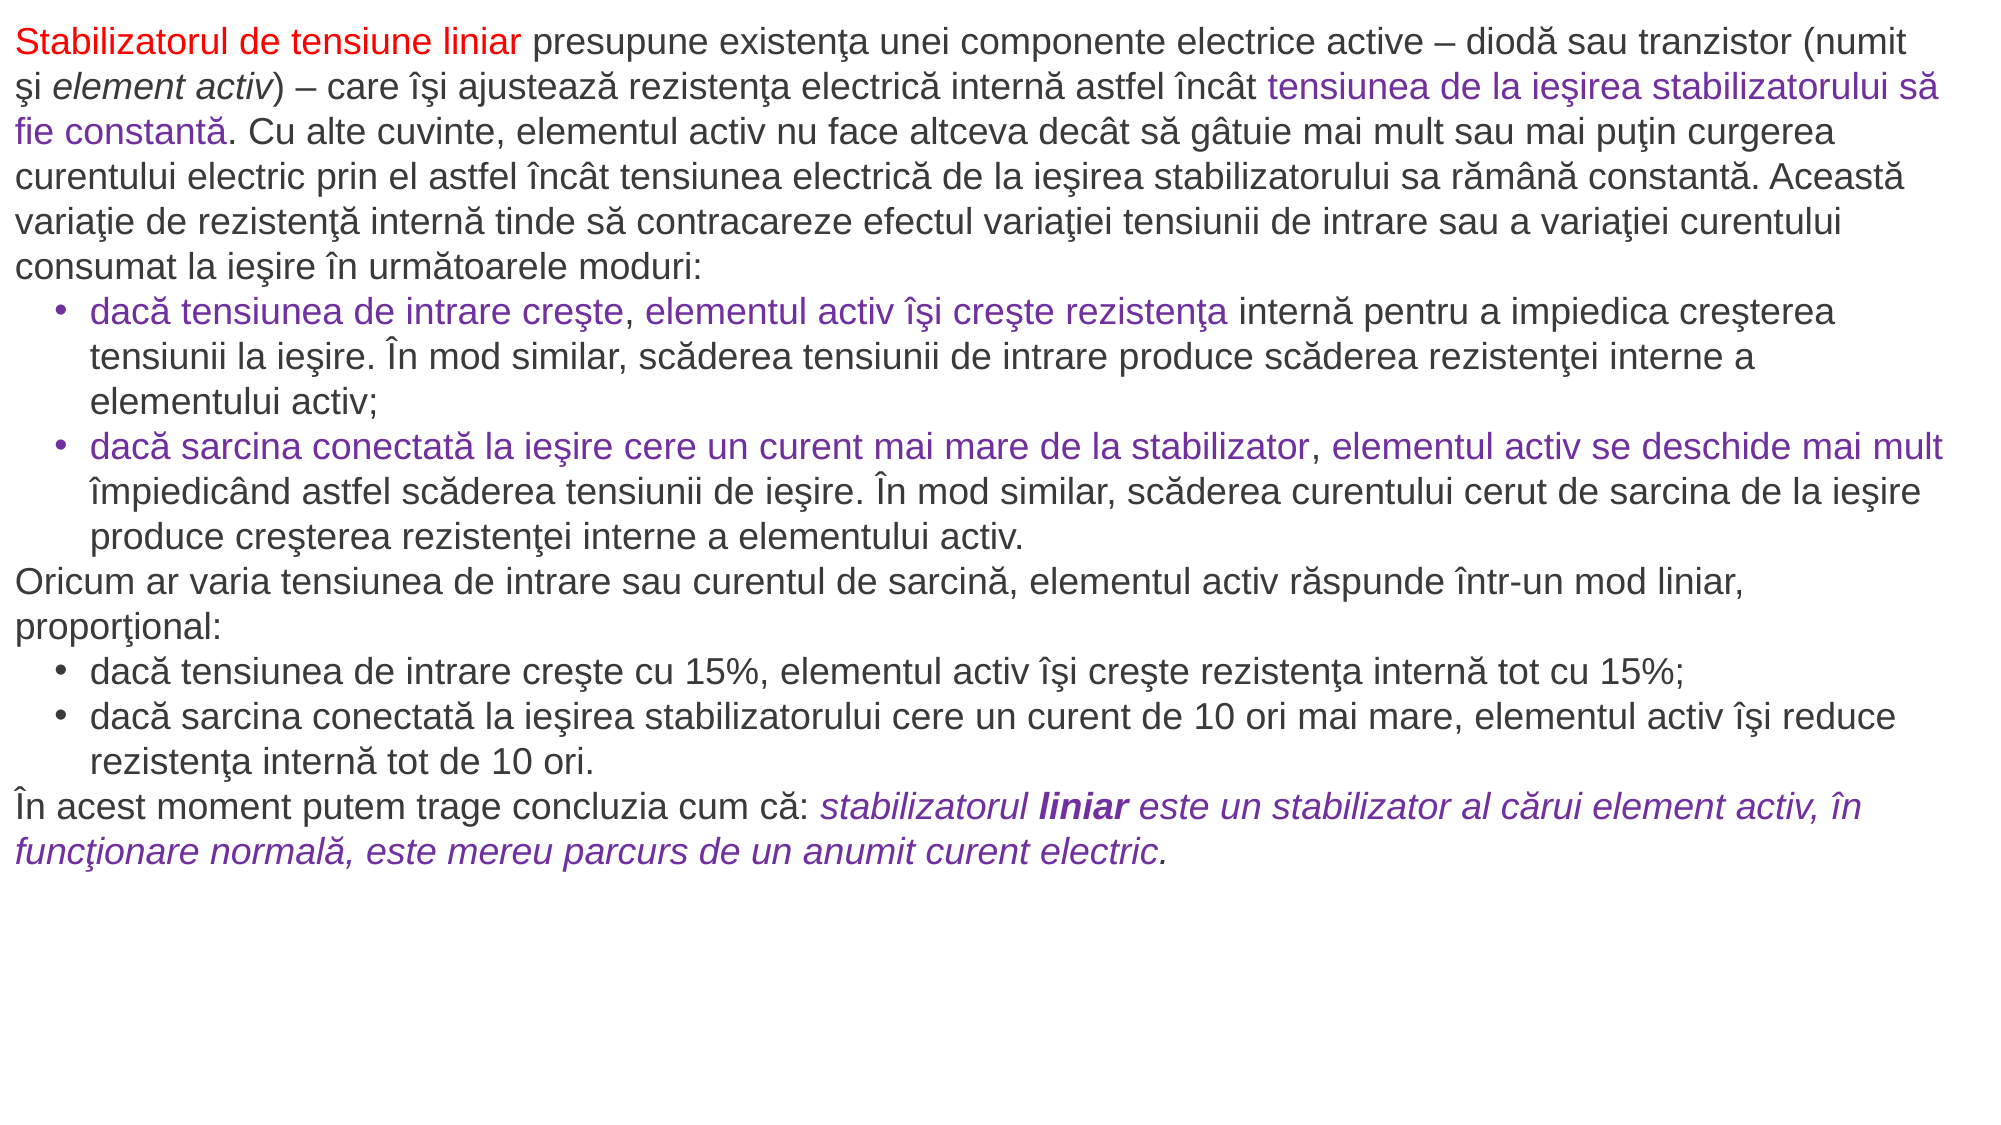

Stabilizatorul de tensiune liniar presupune existenţa unei componente electrice active – diodă sau tranzistor (numit şi element activ) – care îşi ajustează rezistenţa electrică internă astfel încât tensiunea de la ieşirea stabilizatorului să fie constantă. Cu alte cuvinte, elementul activ nu face altceva decât să gâtuie mai mult sau mai puţin curgerea curentului electric prin el astfel încât tensiunea electrică de la ieşirea stabilizatorului sa rămână constantă. Această variaţie de rezistenţă internă tinde să contracareze efectul variaţiei tensiunii de intrare sau a variaţiei curentului consumat la ieşire în următoarele moduri:
dacă tensiunea de intrare creşte, elementul activ îşi creşte rezistenţa internă pentru a impiedica creşterea tensiunii la ieşire. În mod similar, scăderea tensiunii de intrare produce scăderea rezistenţei interne a elementului activ;
dacă sarcina conectată la ieşire cere un curent mai mare de la stabilizator, elementul activ se deschide mai mult împiedicând astfel scăderea tensiunii de ieşire. În mod similar, scăderea curentului cerut de sarcina de la ieşire produce creşterea rezistenţei interne a elementului activ.
Oricum ar varia tensiunea de intrare sau curentul de sarcină, elementul activ răspunde într-un mod liniar, proporţional:
dacă tensiunea de intrare creşte cu 15%, elementul activ îşi creşte rezistenţa internă tot cu 15%;
dacă sarcina conectată la ieşirea stabilizatorului cere un curent de 10 ori mai mare, elementul activ îşi reduce rezistenţa internă tot de 10 ori.
În acest moment putem trage concluzia cum că: stabilizatorul liniar este un stabilizator al cărui element activ, în funcţionare normală, este mereu parcurs de un anumit curent electric.